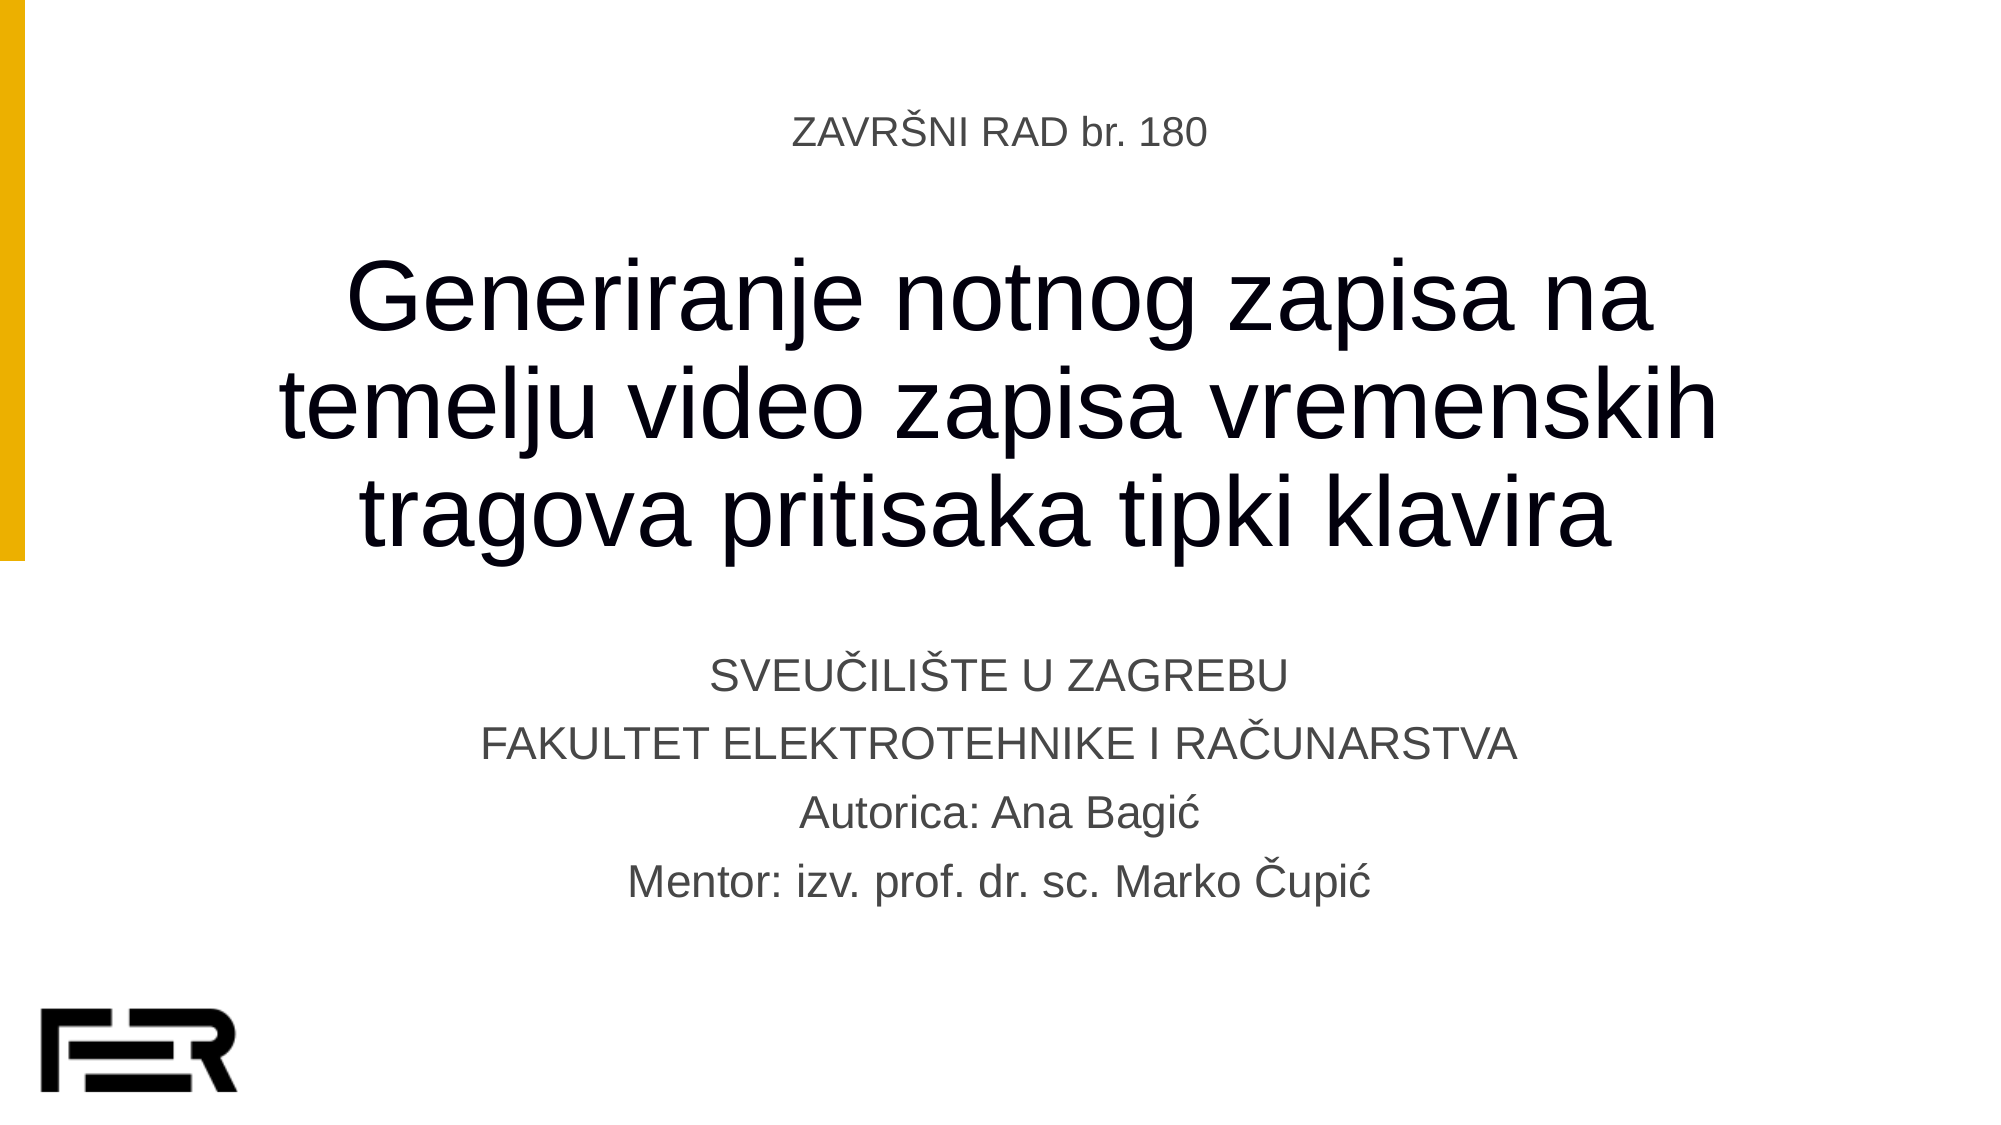

ZAVRŠNI RAD br. 180

# Generiranje notnog zapisa na temelju video zapisa vremenskih tragova pritisaka tipki klavira
SVEUČILIŠTE U ZAGREBU
FAKULTET ELEKTROTEHNIKE I RAČUNARSTVA
Autorica: Ana Bagić
Mentor: izv. prof. dr. sc. Marko Čupić